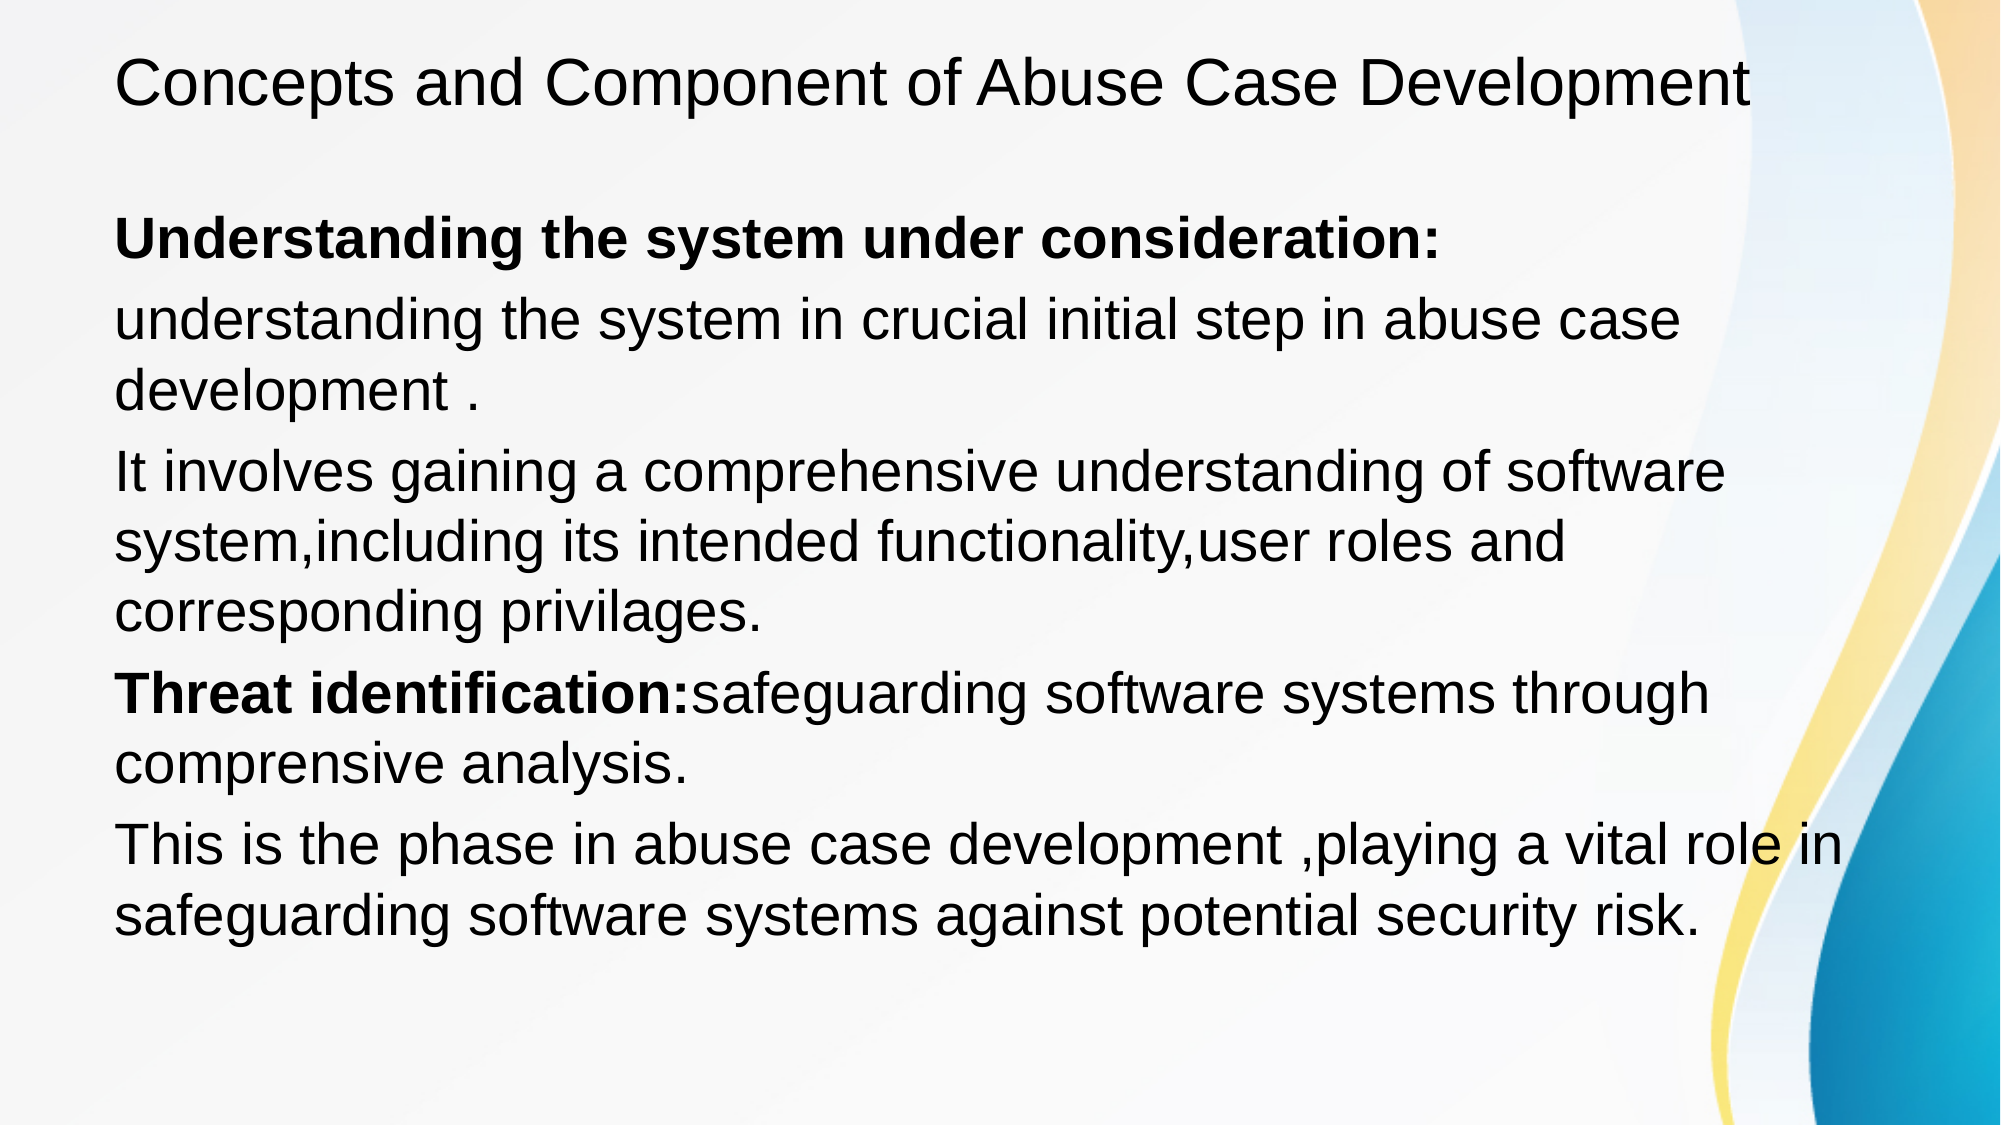

# Concepts and Component of Abuse Case Development
Understanding the system under consideration:
understanding the system in crucial initial step in abuse case development .
It involves gaining a comprehensive understanding of software system,including its intended functionality,user roles and corresponding privilages.
Threat identification:safeguarding software systems through comprensive analysis.
This is the phase in abuse case development ,playing a vital role in safeguarding software systems against potential security risk.